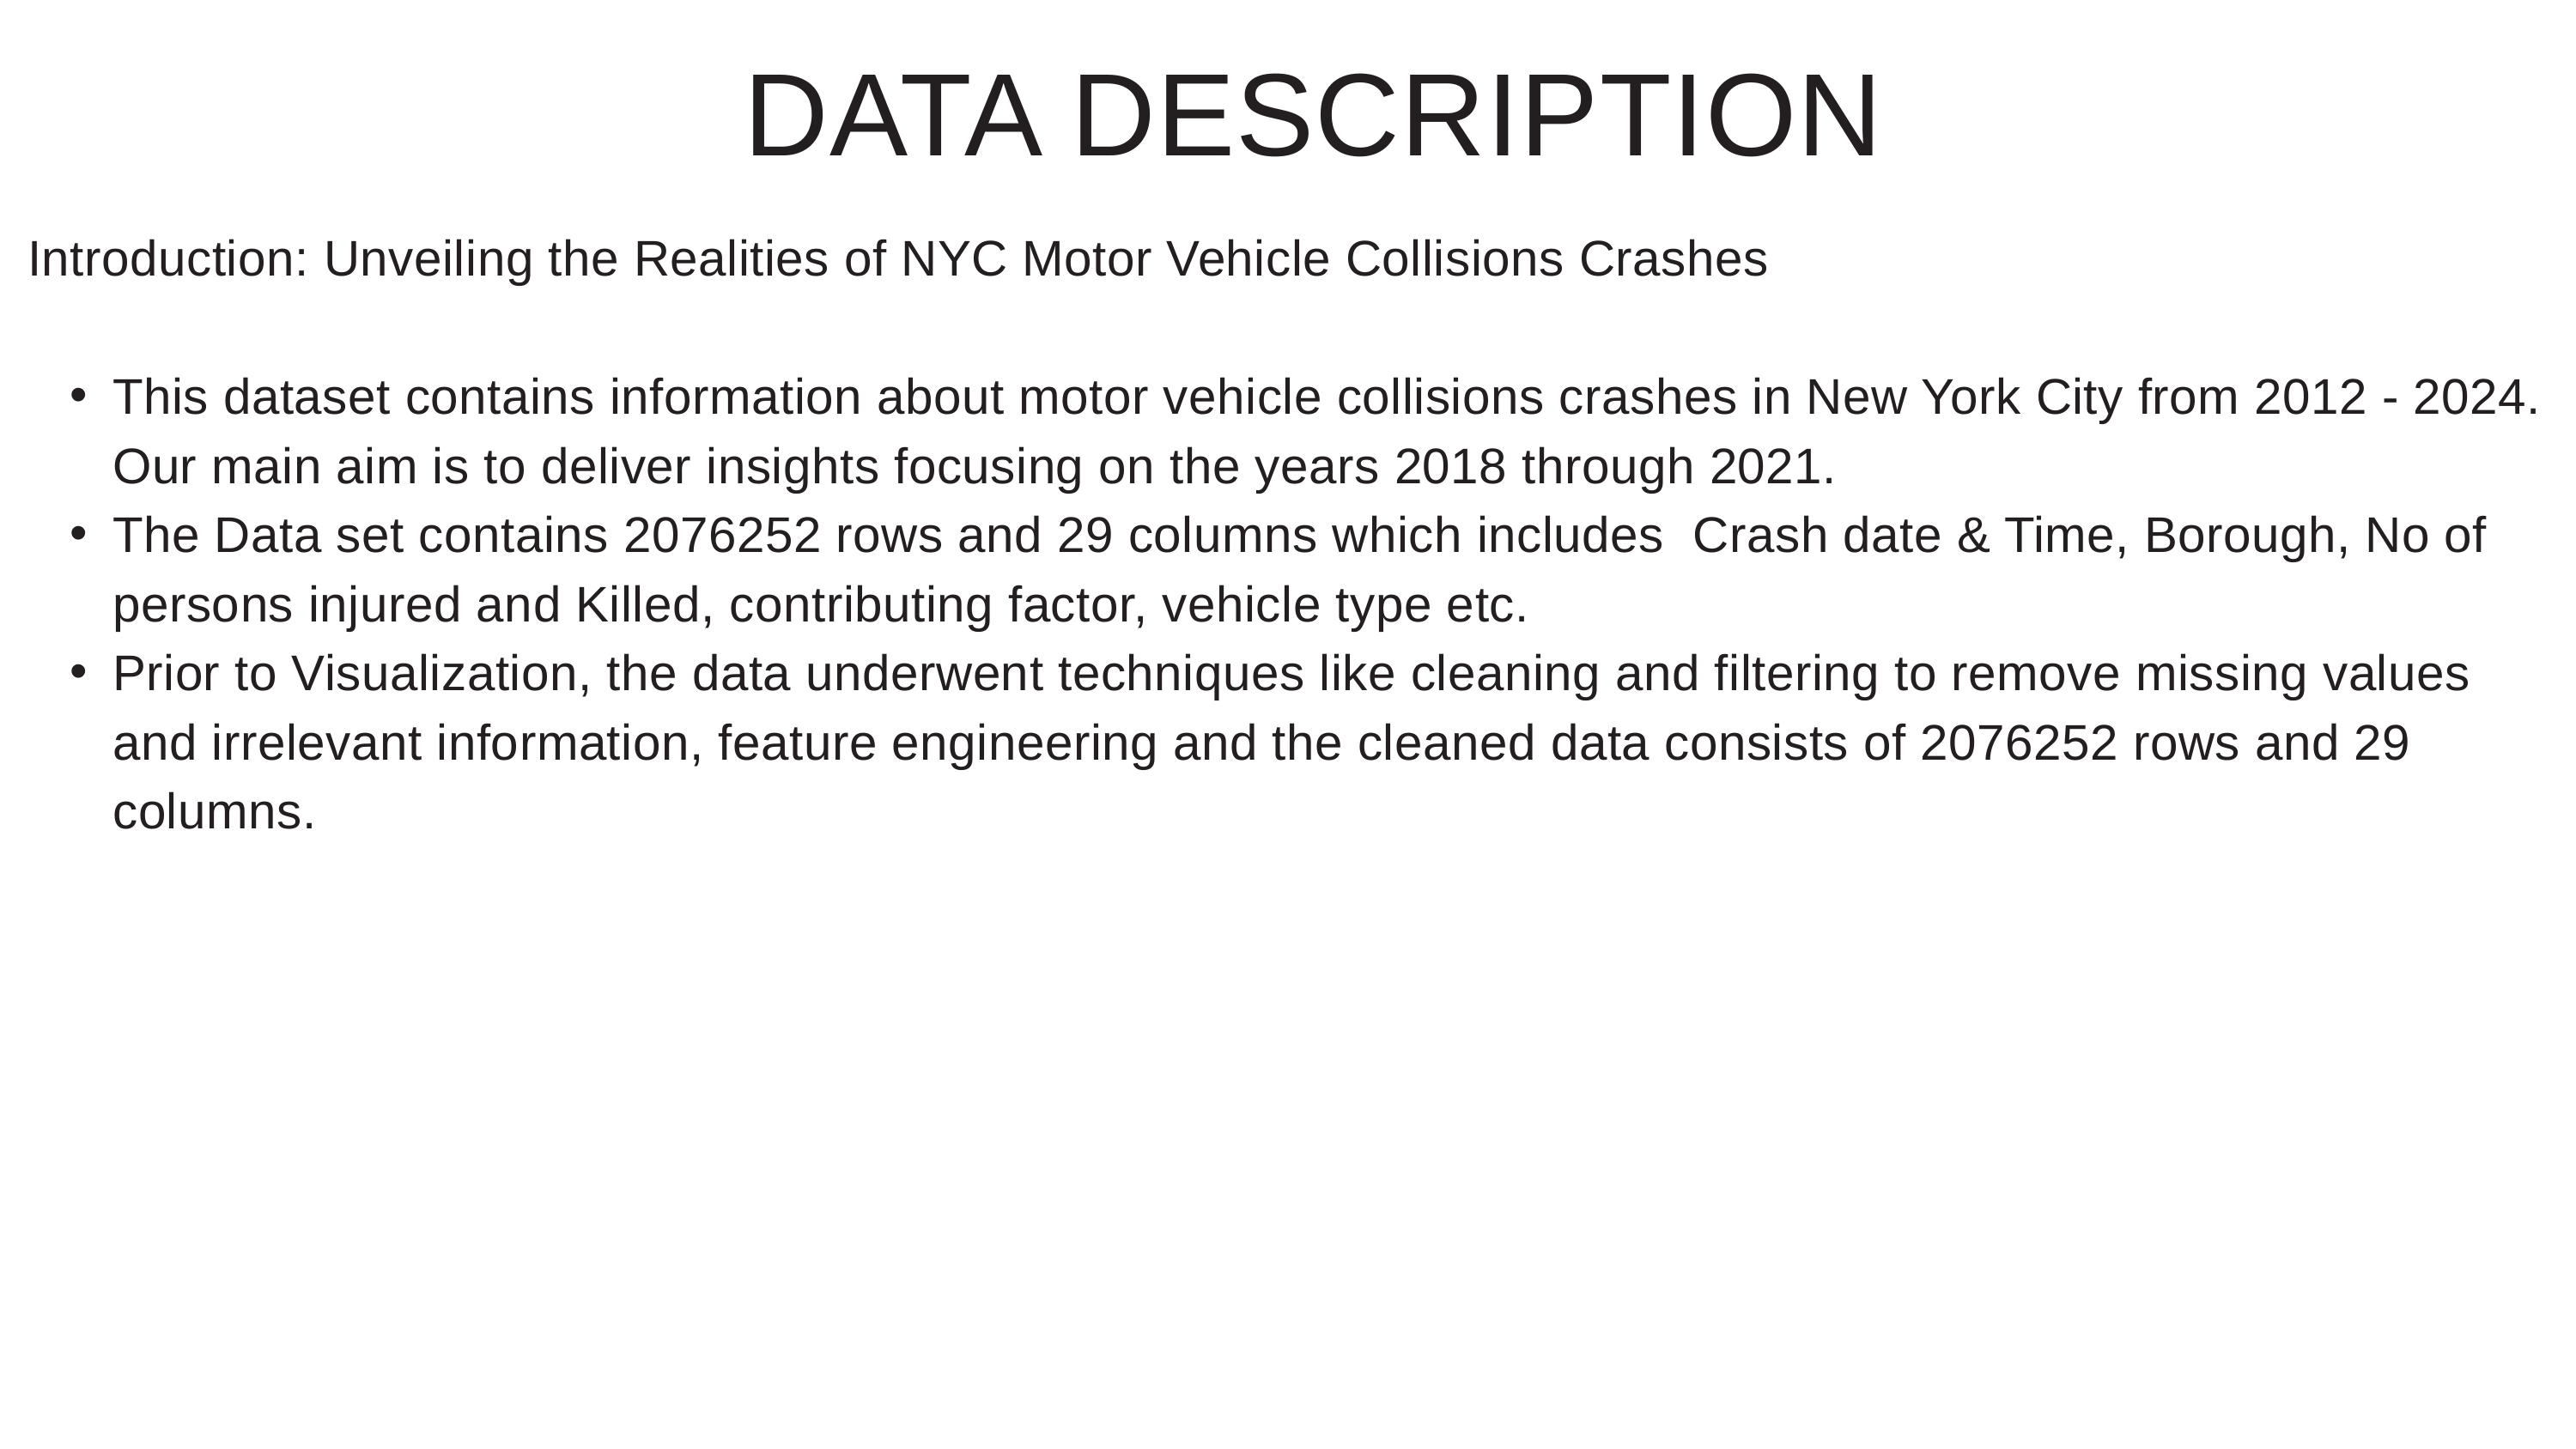

DATA DESCRIPTION
Introduction: Unveiling the Realities of NYC Motor Vehicle Collisions Crashes

This dataset contains information about motor vehicle collisions crashes in New York City from 2012 - 2024. Our main aim is to deliver insights focusing on the years 2018 through 2021.
The Data set contains 2076252 rows and 29 columns which includes  Crash date & Time, Borough, No of persons injured and Killed, contributing factor, vehicle type etc.
Prior to Visualization, the data underwent techniques like cleaning and filtering to remove missing values and irrelevant information, feature engineering and the cleaned data consists of 2076252 rows and 29 columns.